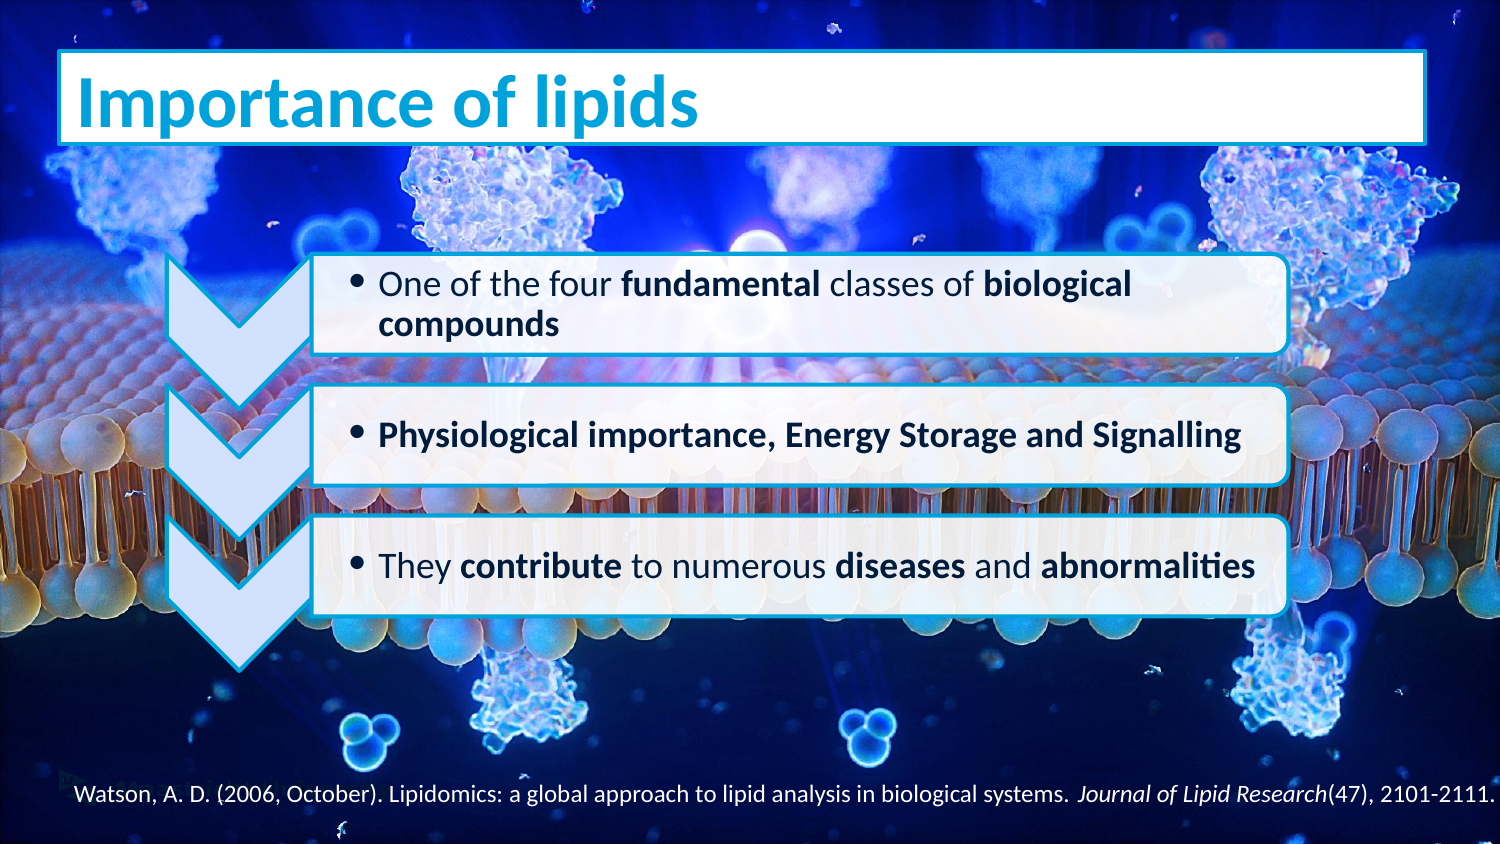

Importance of lipids

One of the four fundamental classes of biological compounds

Physiological importance, Energy Storage and Signalling

They contribute to numerous diseases and abnormalities

Watson, A. D. (2006, October). Lipidomics: a global approach to lipid analysis in biological systems. Journal of Lipid Research(47), 2101-2111.